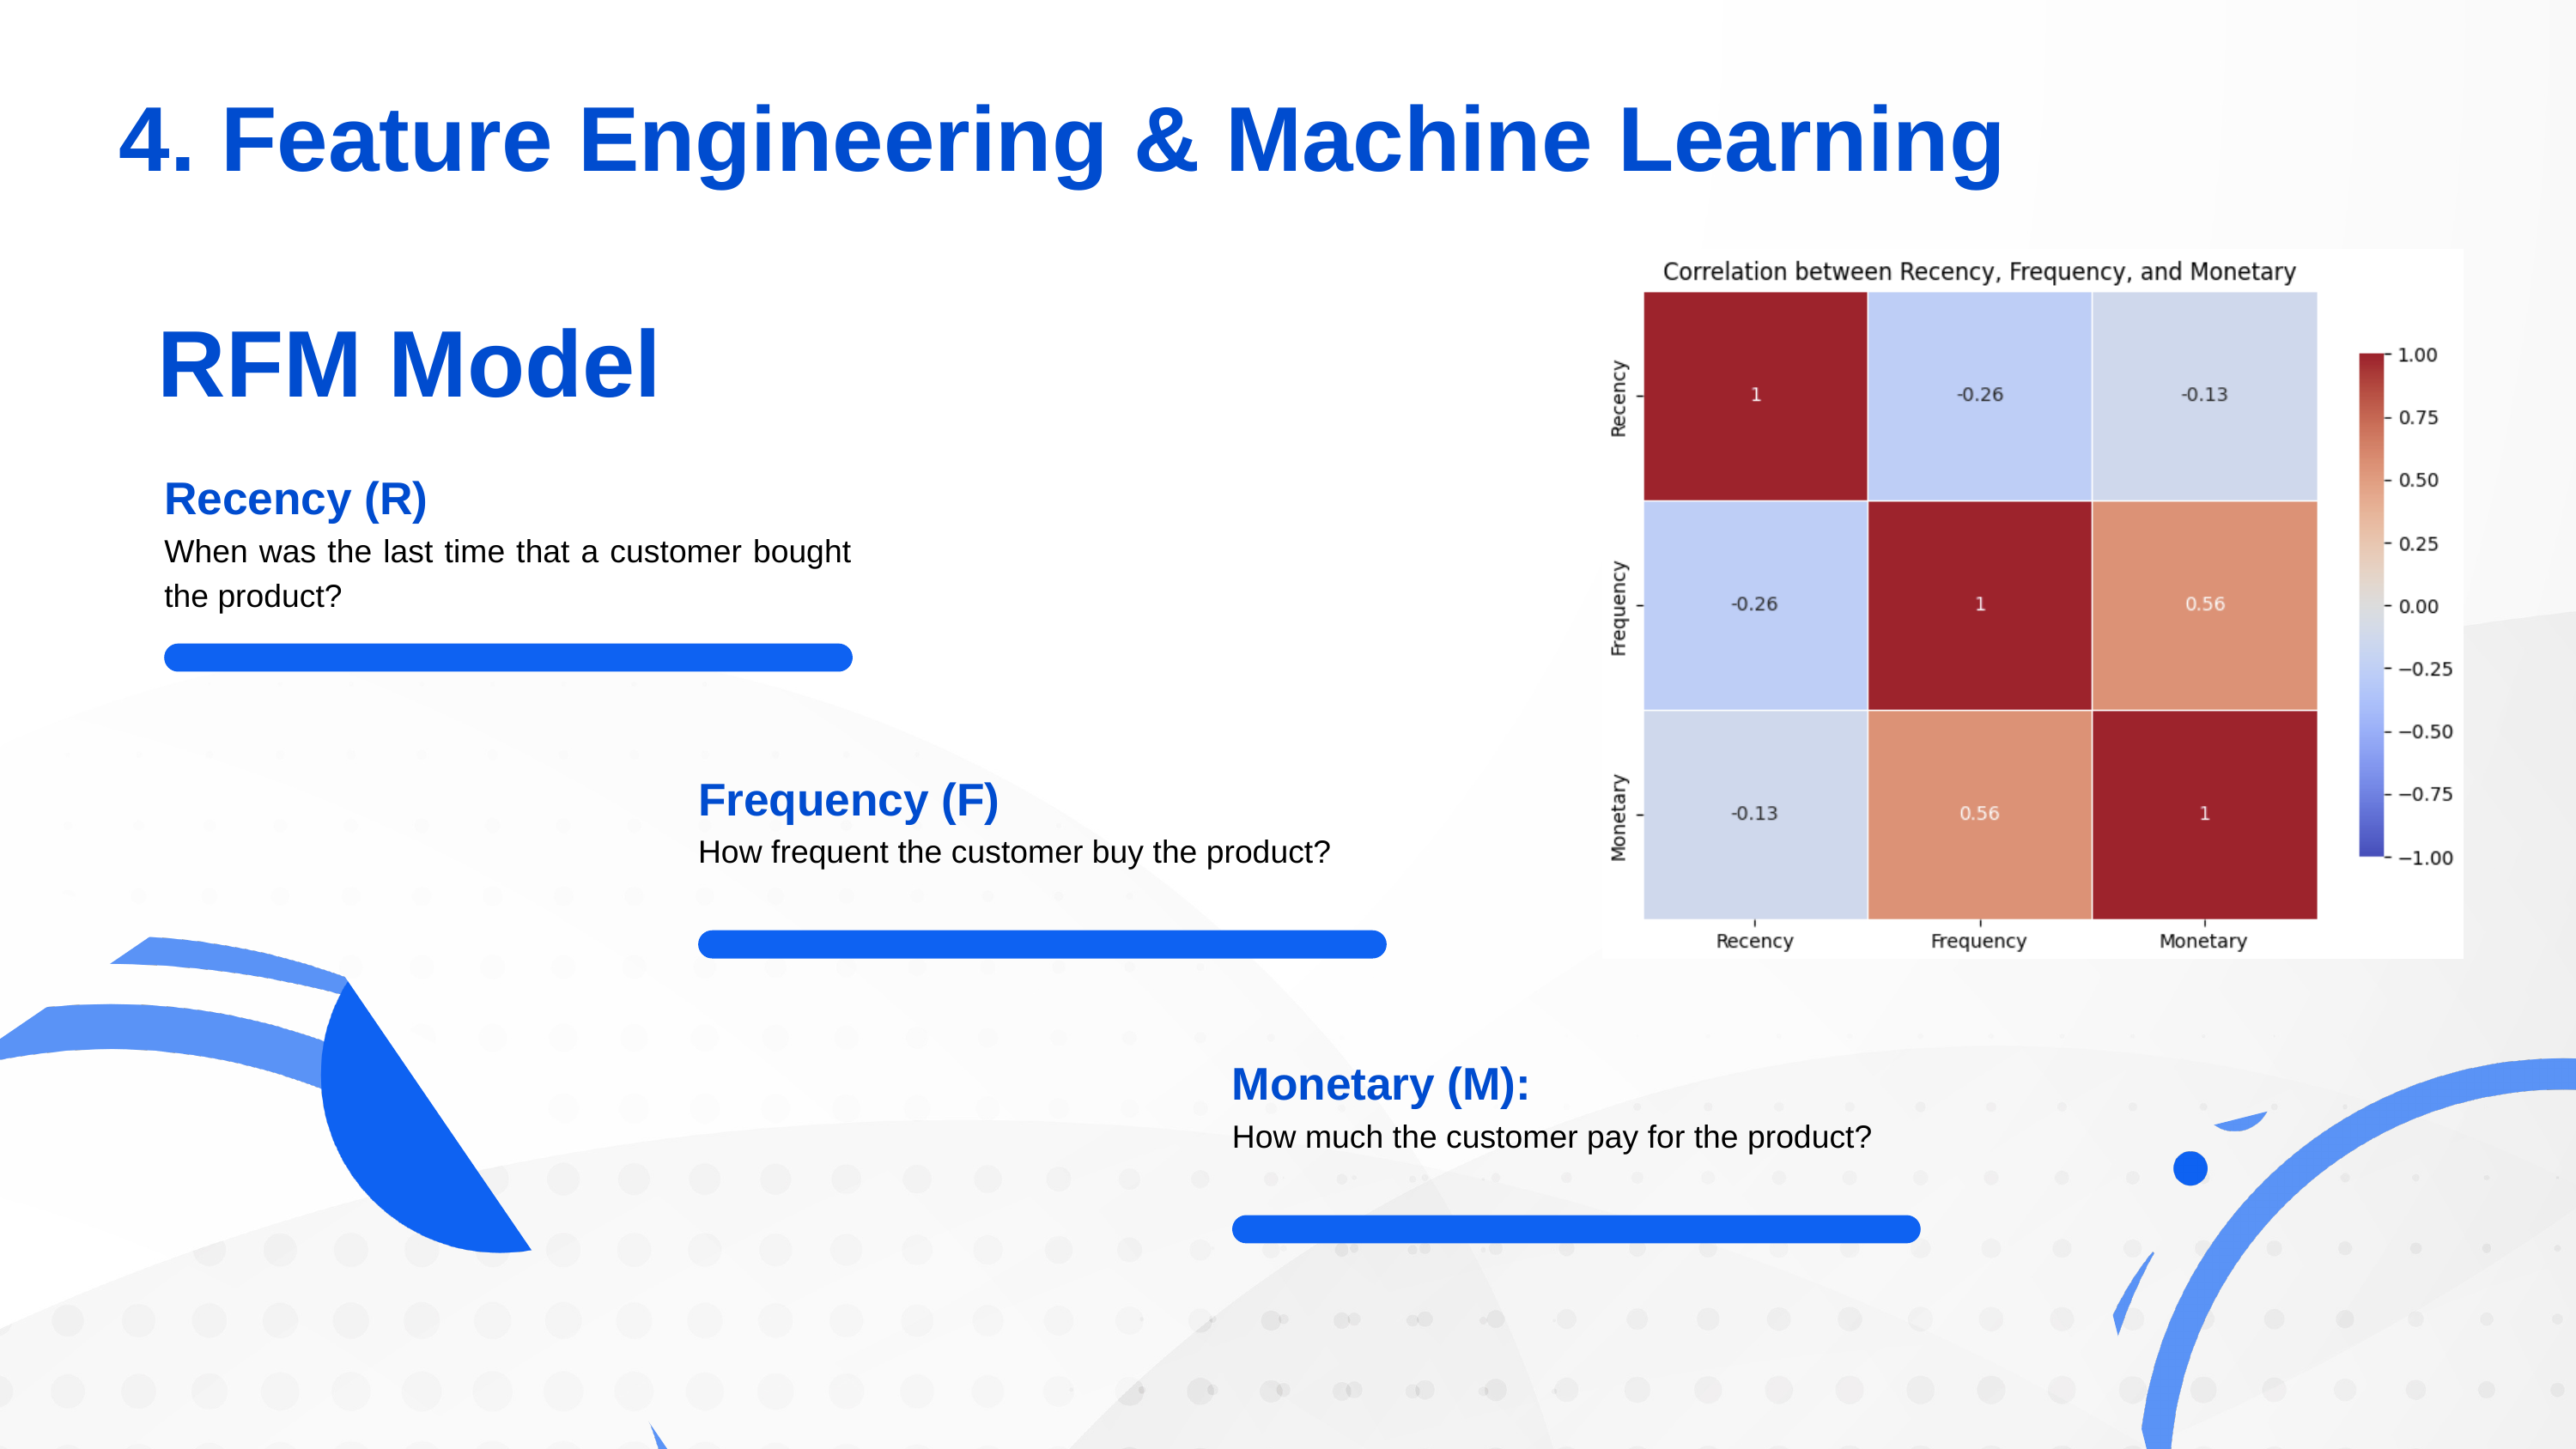

4. Feature Engineering & Machine Learning

RFM Model
Recency (R)

When was the last time that a customer bought the product?

Frequency (F)

How frequent the customer buy the product?

Monetary (M):

How much the customer pay for the product?